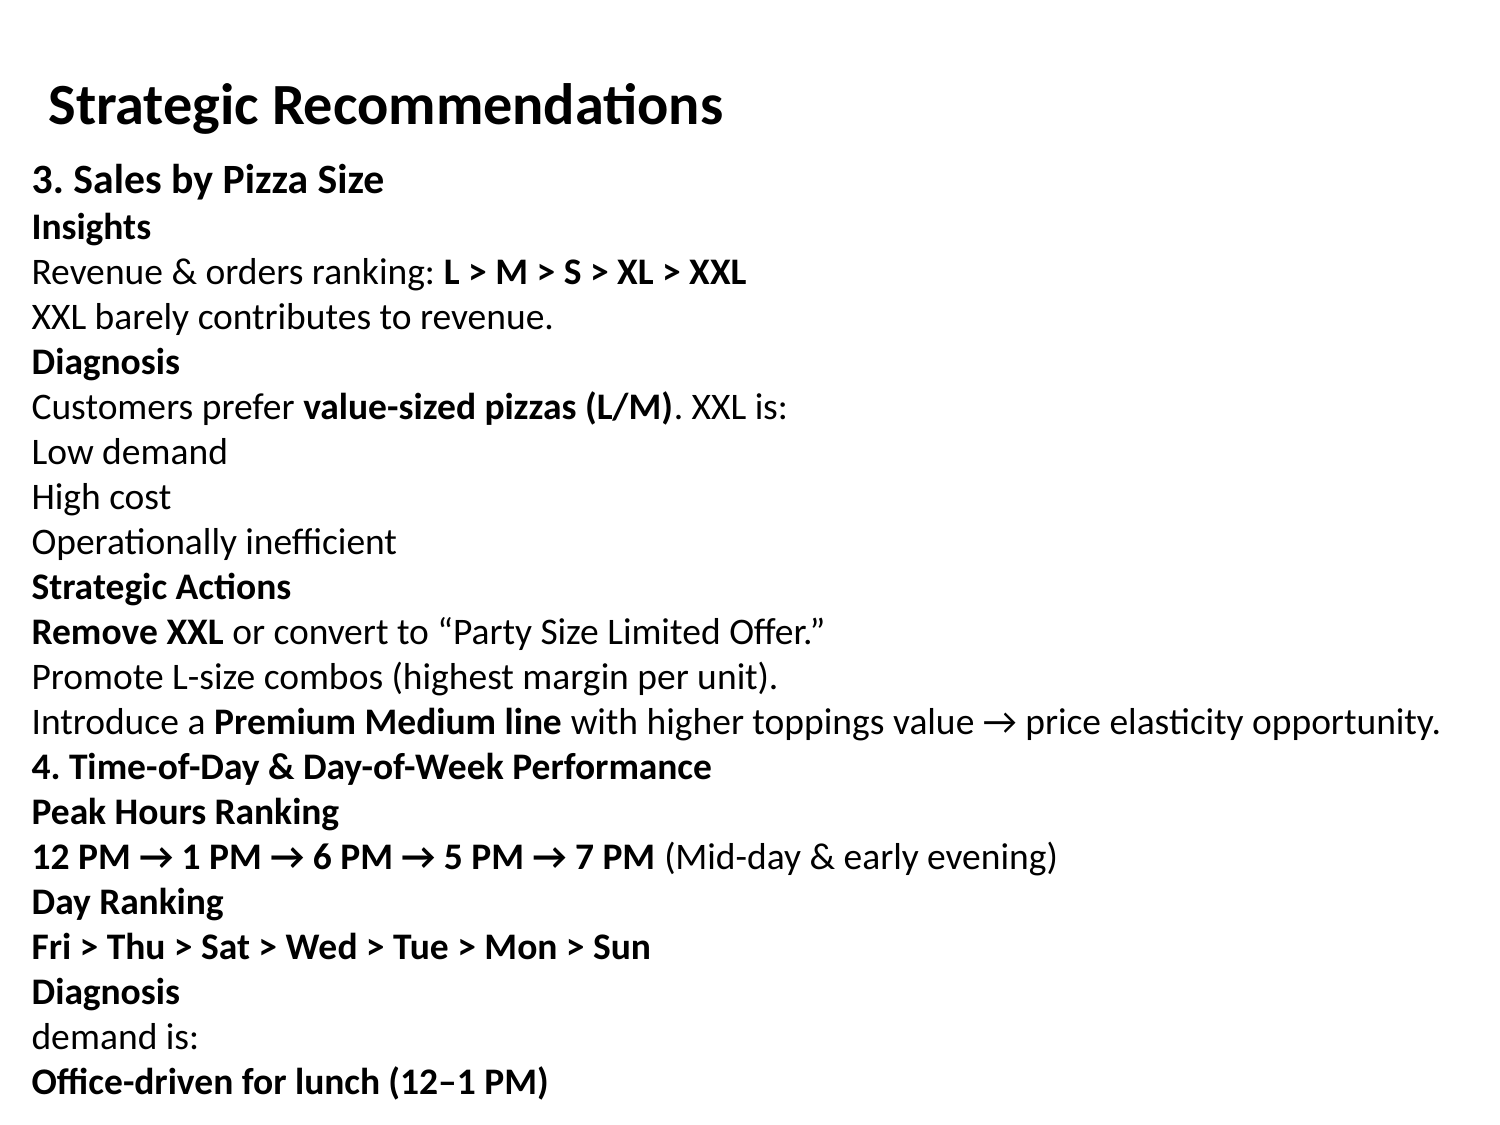

Strategic Recommendations
3. Sales by Pizza Size
Insights
Revenue & orders ranking: L > M > S > XL > XXL
XXL barely contributes to revenue.
Diagnosis
Customers prefer value-sized pizzas (L/M). XXL is:
Low demand
High cost
Operationally inefficient
Strategic Actions
Remove XXL or convert to “Party Size Limited Offer.”
Promote L-size combos (highest margin per unit).
Introduce a Premium Medium line with higher toppings value → price elasticity opportunity.
4. Time-of-Day & Day-of-Week Performance
Peak Hours Ranking
12 PM → 1 PM → 6 PM → 5 PM → 7 PM (Mid-day & early evening)
Day Ranking
Fri > Thu > Sat > Wed > Tue > Mon > Sun
Diagnosis
demand is:
Office-driven for lunch (12–1 PM)